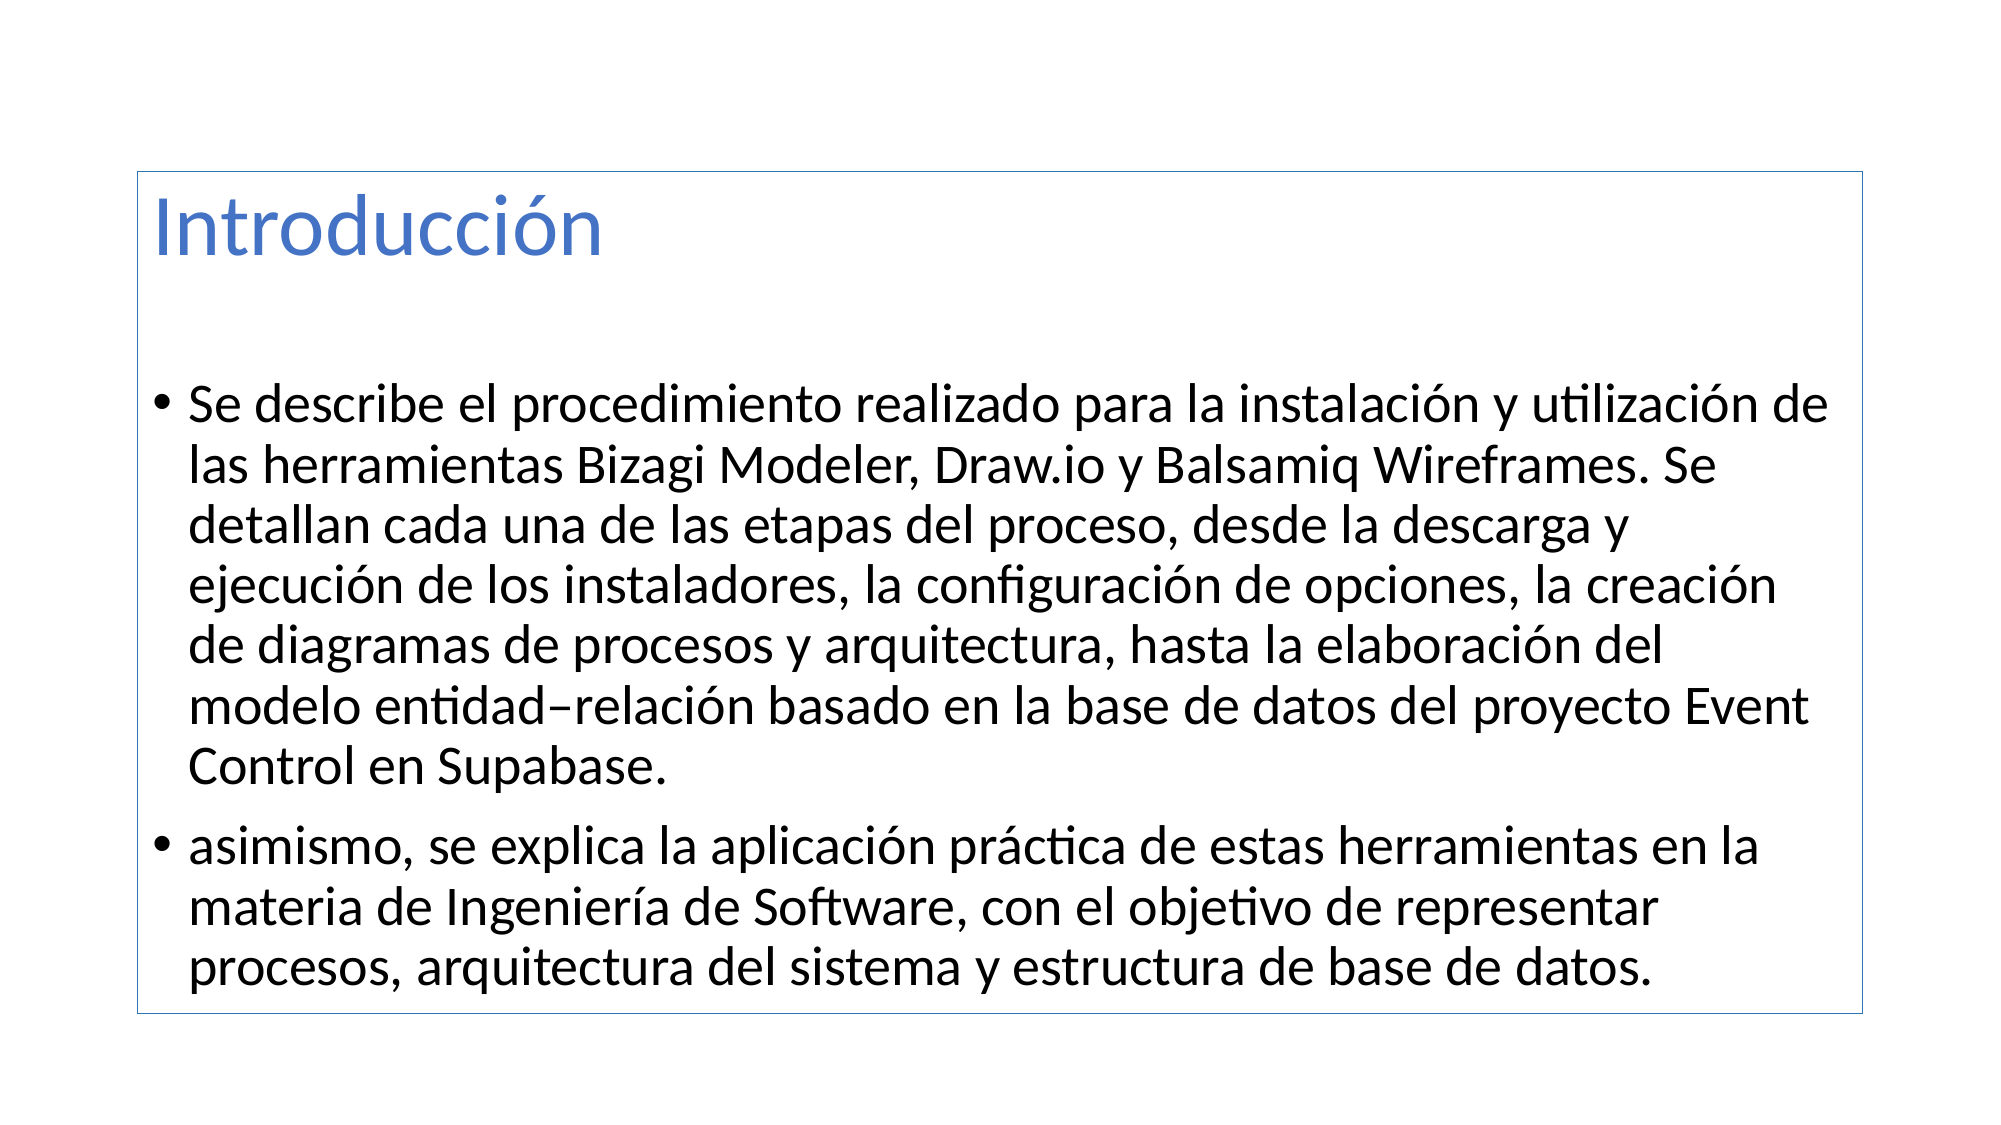

Introducción

Se describe el procedimiento realizado para la instalación y utilización de las herramientas Bizagi Modeler, Draw.io y Balsamiq Wireframes. Se detallan cada una de las etapas del proceso, desde la descarga y ejecución de los instaladores, la configuración de opciones, la creación de diagramas de procesos y arquitectura, hasta la elaboración del modelo entidad–relación basado en la base de datos del proyecto Event Control en Supabase.
asimismo, se explica la aplicación práctica de estas herramientas en la materia de Ingeniería de Software, con el objetivo de representar procesos, arquitectura del sistema y estructura de base de datos.